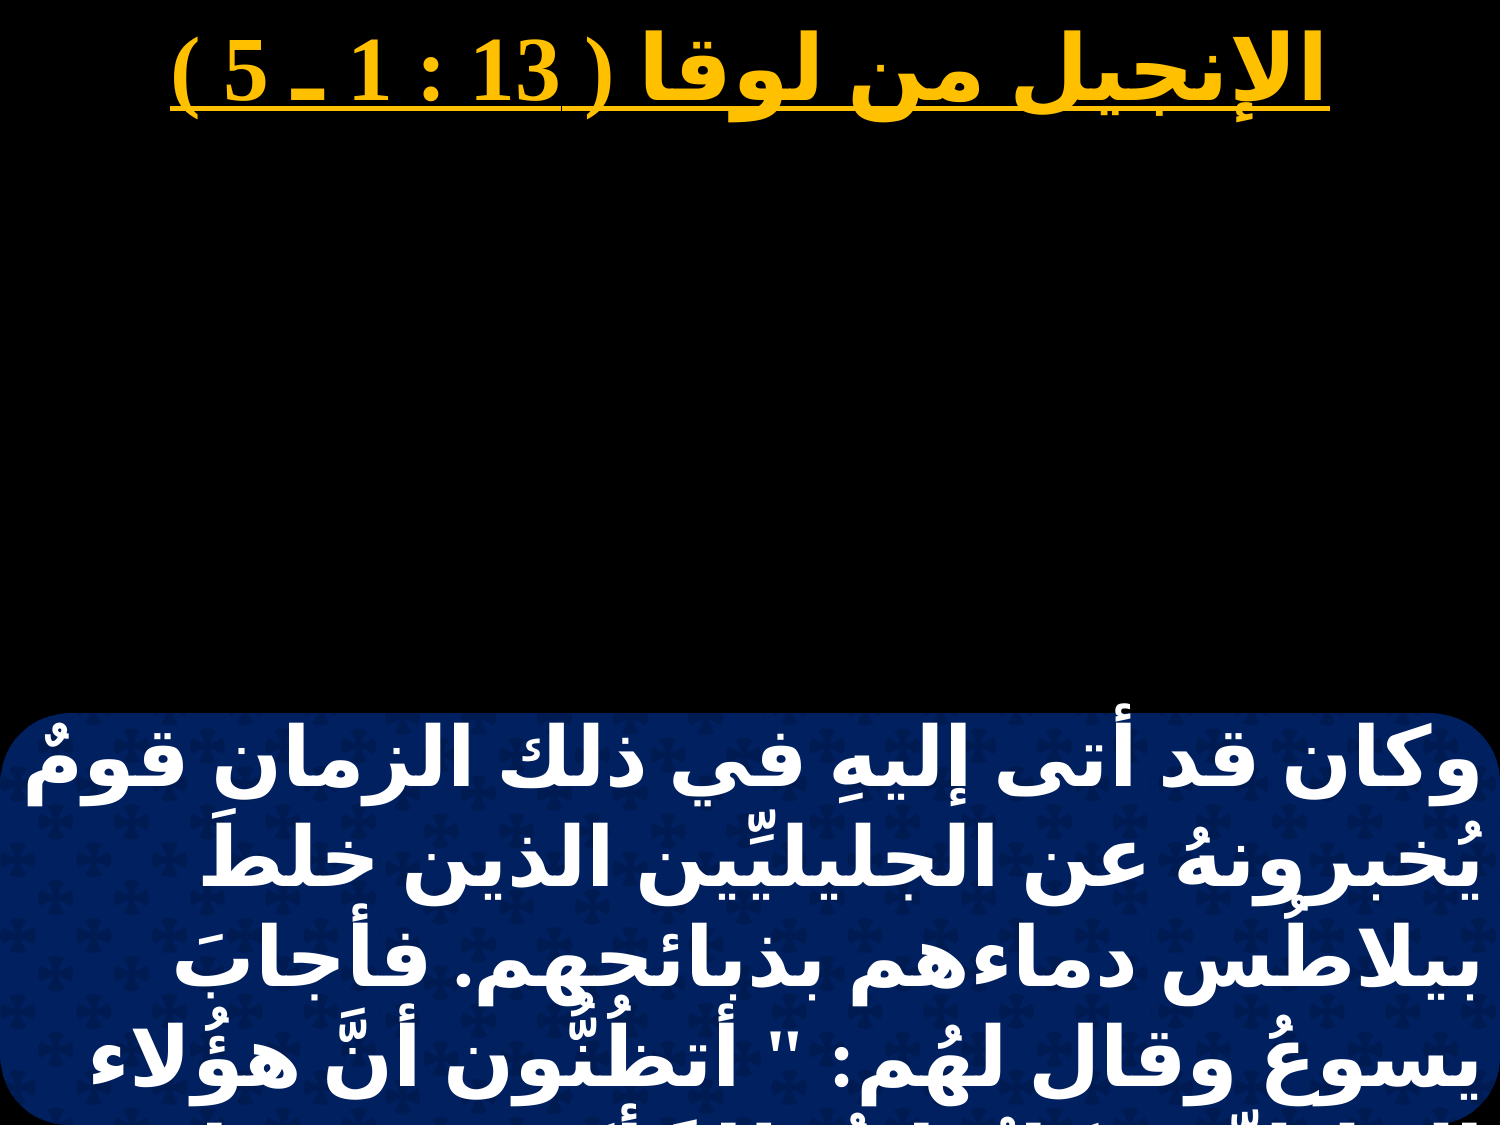

الإنجيل من لوقا ( 13 : 1 ـ 5 )
وكان قد أتى إليهِ في ذلك الزمان قومٌ يُخبرونهُ عن الجليليِّين الذين خلطَ بيلاطُس دماءهم بذبائحهم. فأجابَ يسوعُ وقال لهُم: " أتظُنُّون أنَّ هؤُلاء الجليليِّين كانُوا خُطاةً أكثر من سائر